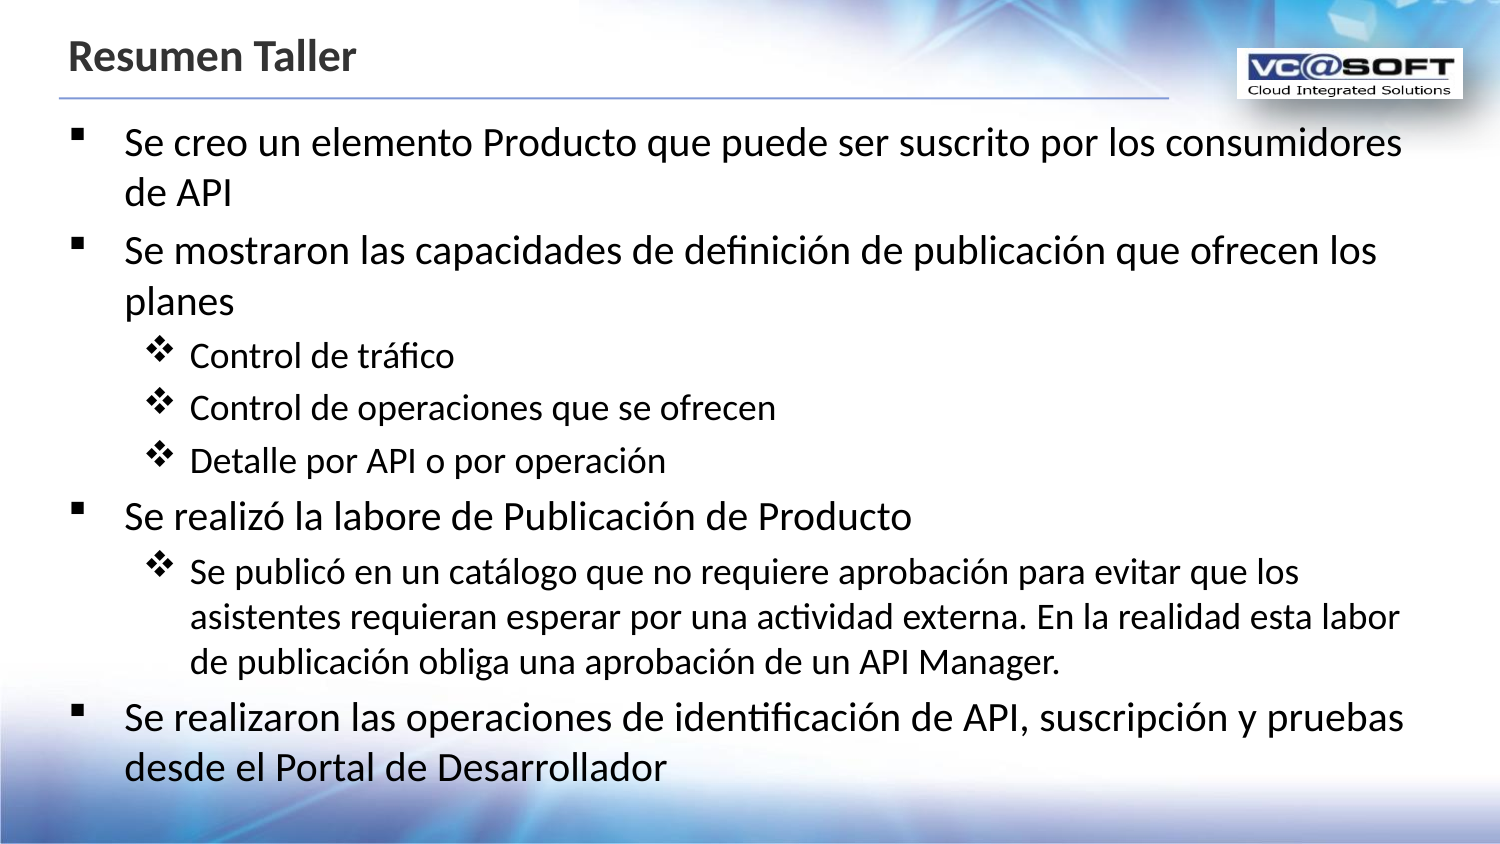

# Resumen Taller
Se creo un elemento Producto que puede ser suscrito por los consumidores de API
Se mostraron las capacidades de definición de publicación que ofrecen los planes
Control de tráfico
Control de operaciones que se ofrecen
Detalle por API o por operación
Se realizó la labore de Publicación de Producto
Se publicó en un catálogo que no requiere aprobación para evitar que los asistentes requieran esperar por una actividad externa. En la realidad esta labor de publicación obliga una aprobación de un API Manager.
Se realizaron las operaciones de identificación de API, suscripción y pruebas desde el Portal de Desarrollador